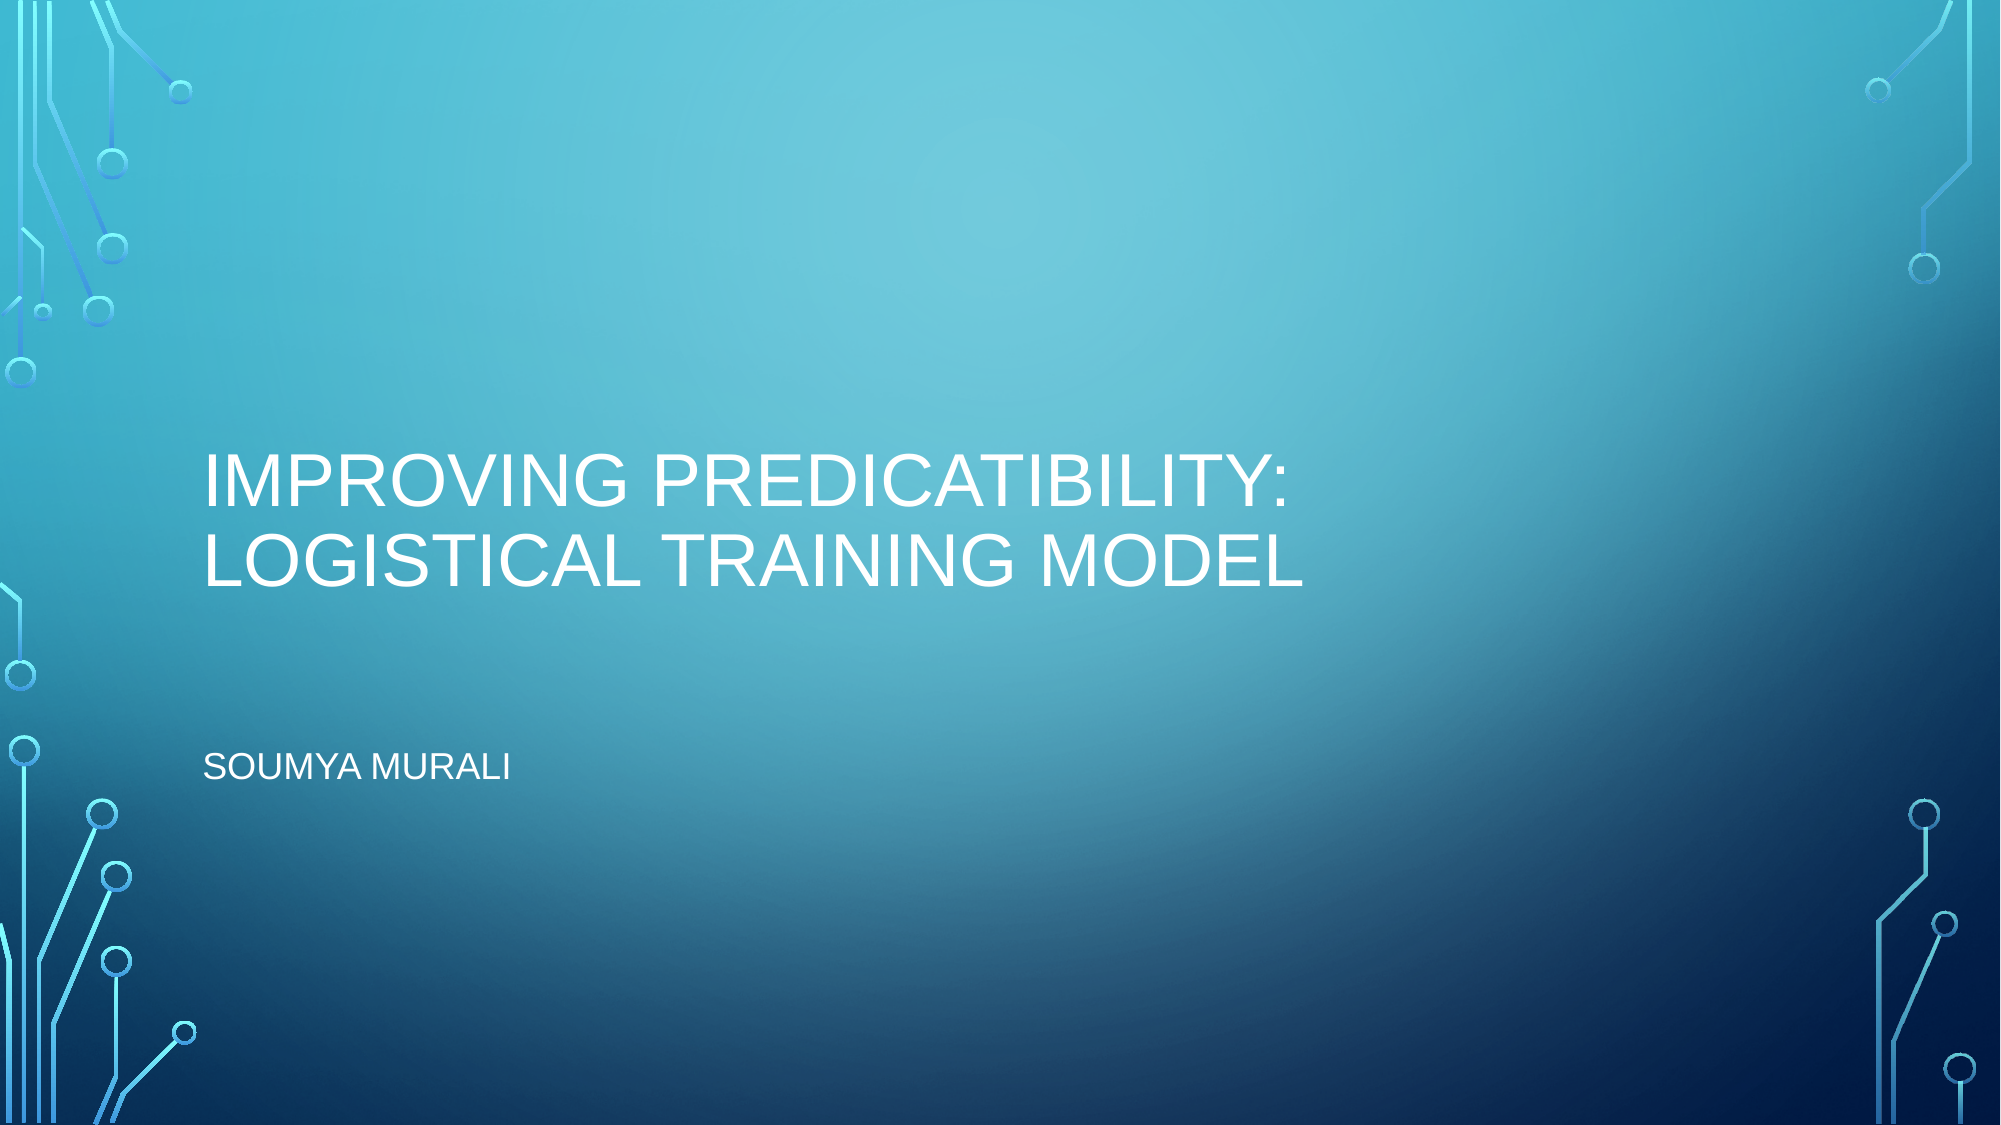

# IMPROVING PREDICATIBILITY: Logistical Training Model
Soumya Murali